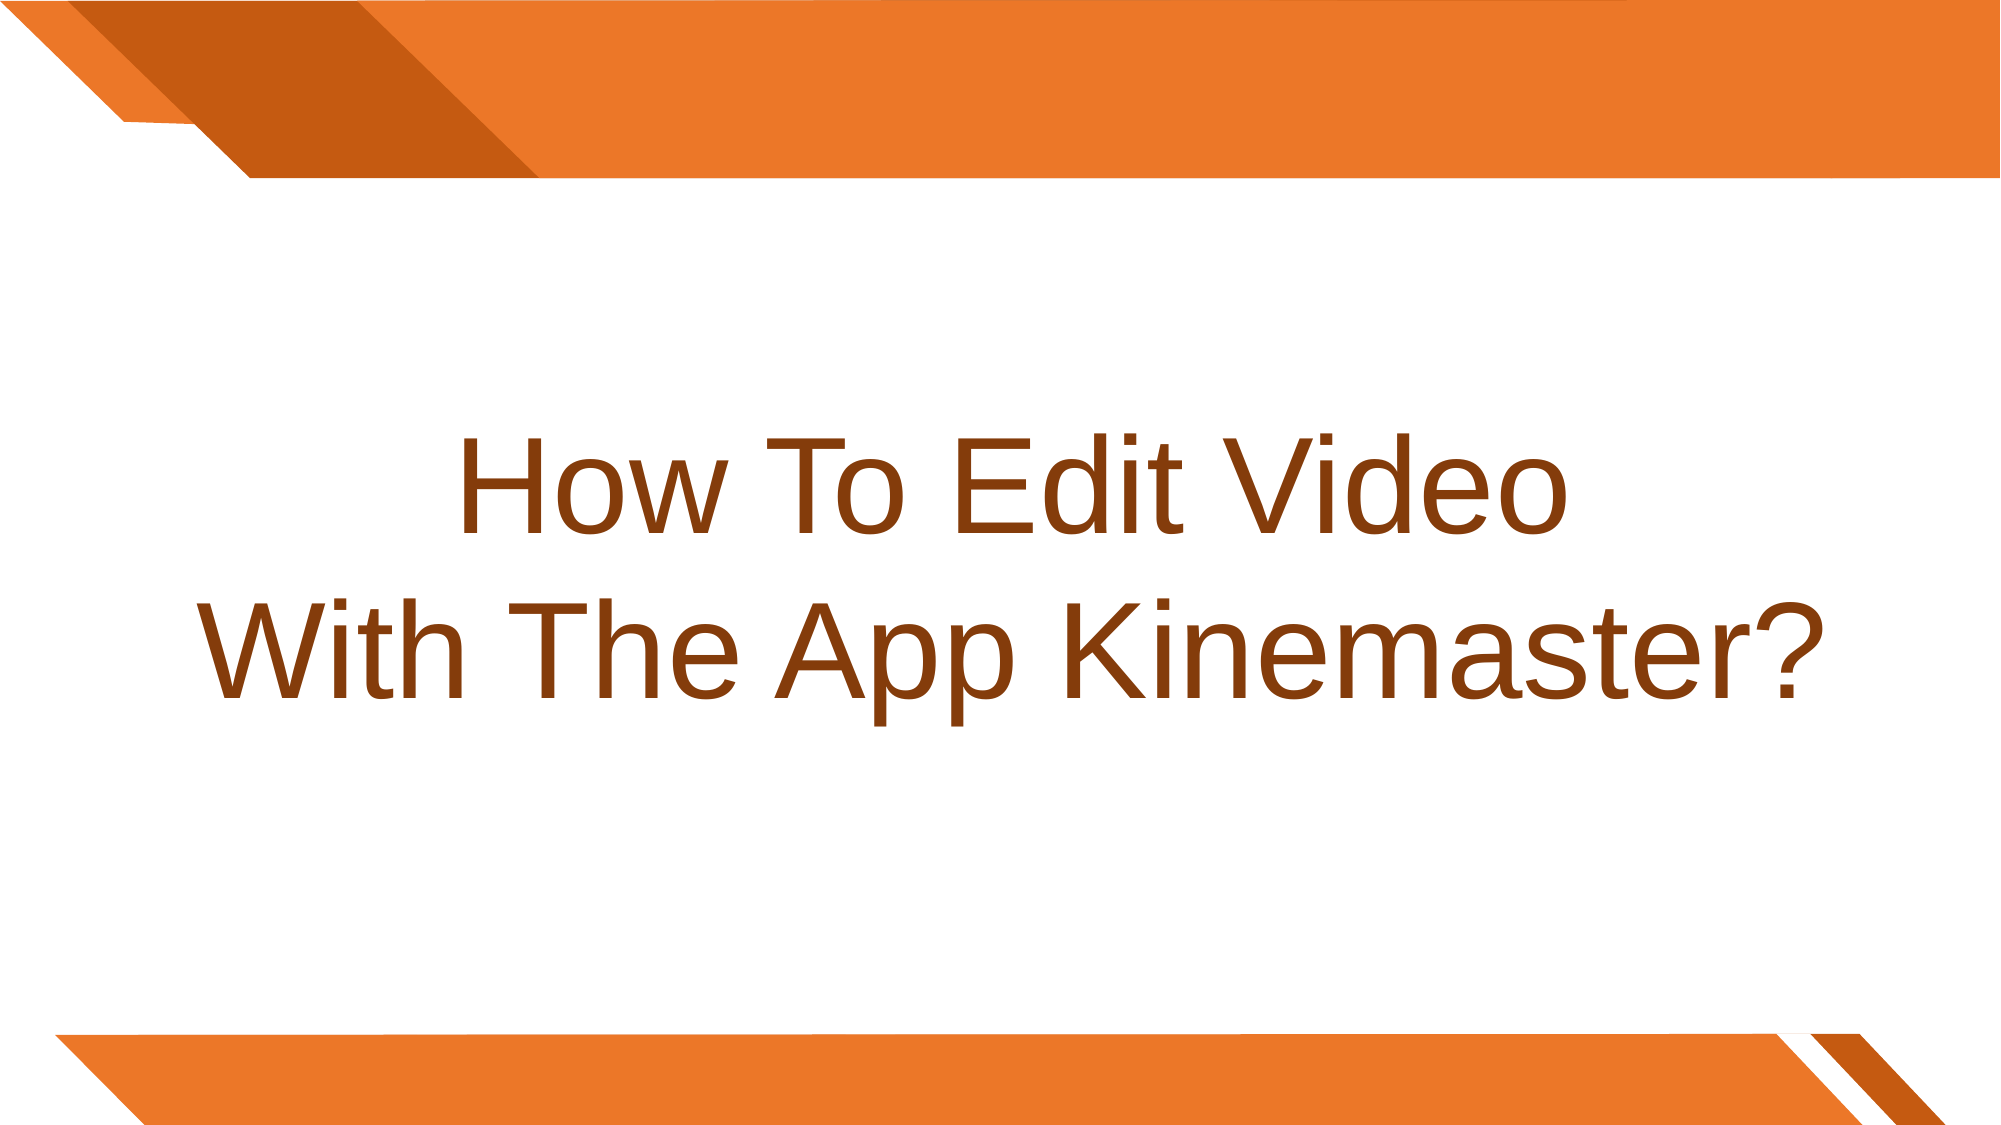

How To Edit Video
With The App Kinemaster?